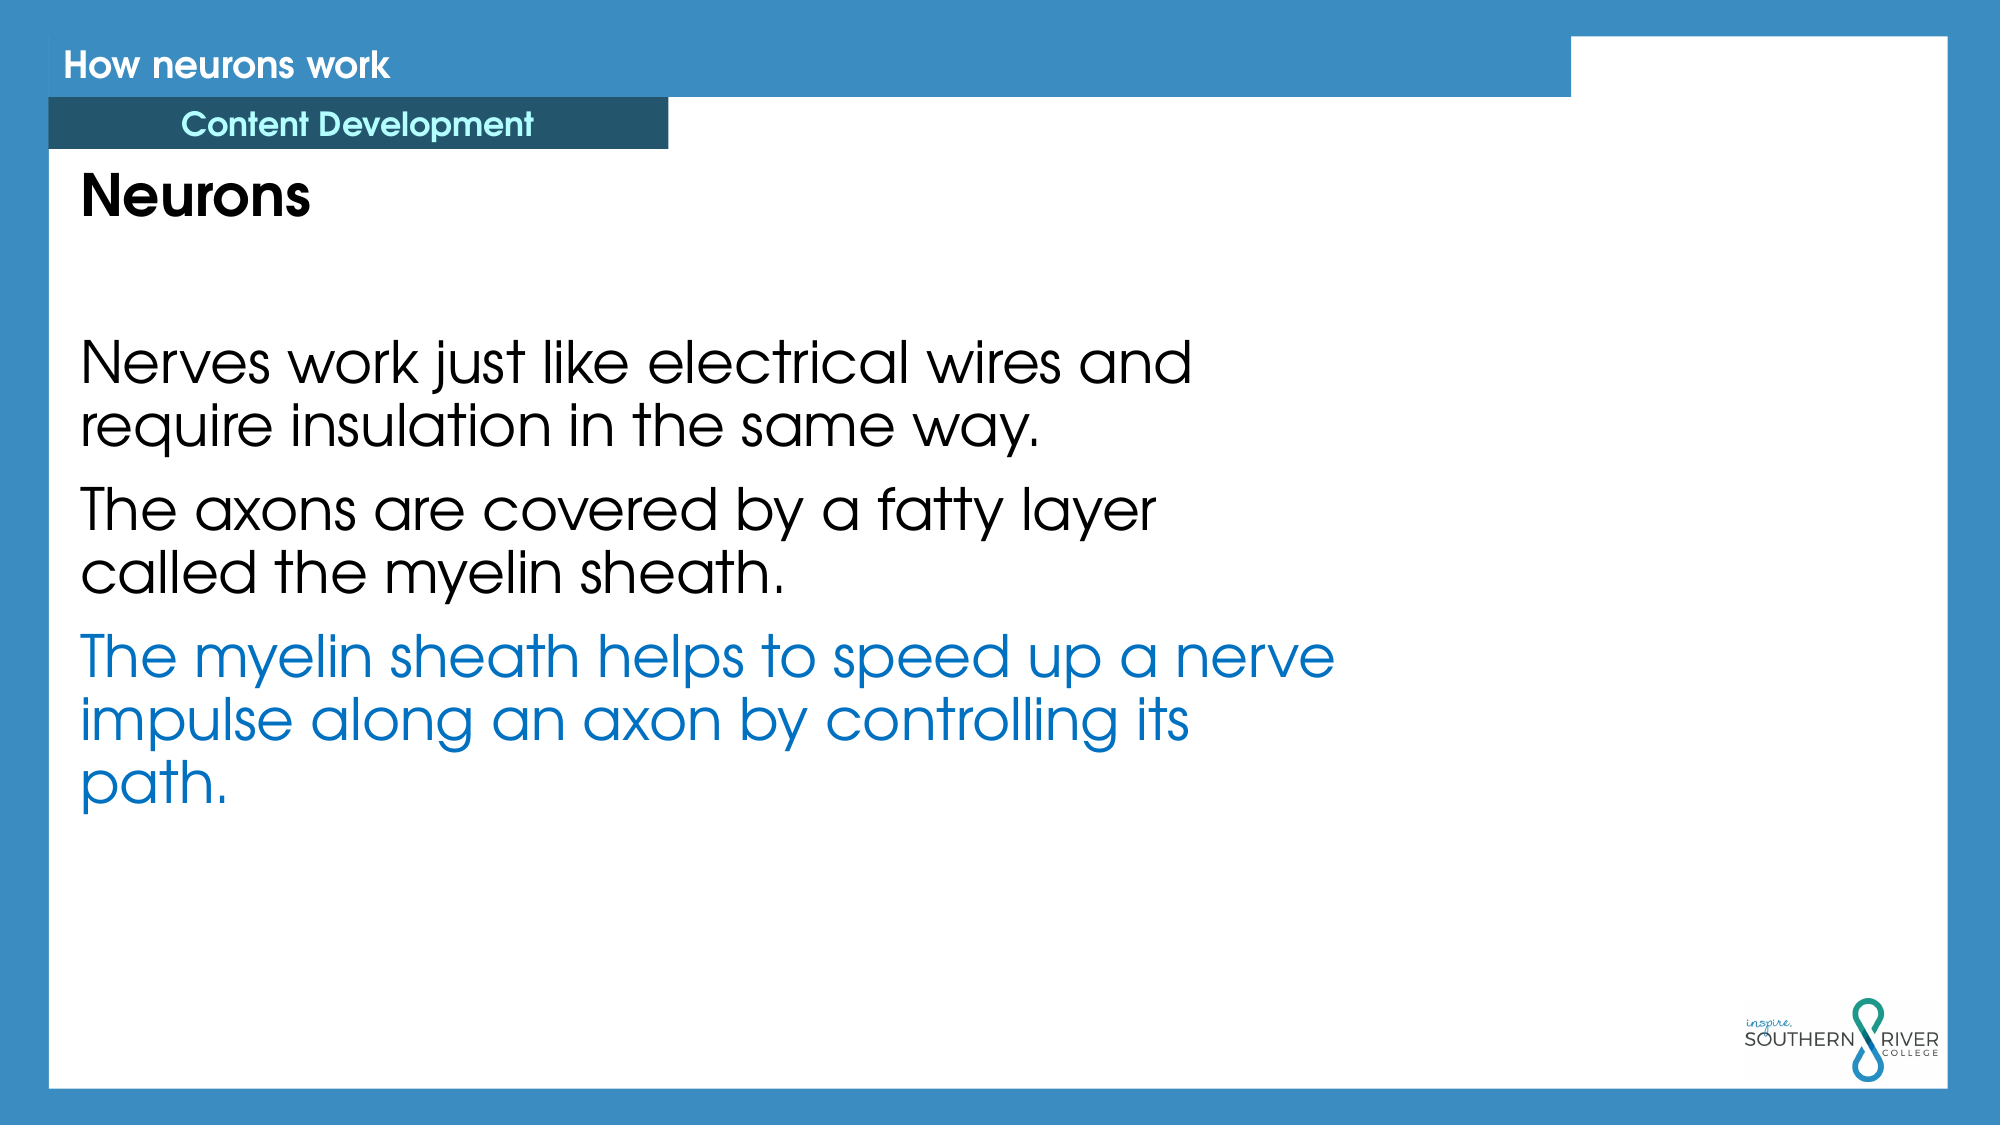

How neurons work
Neurons

Nerves work just like electrical wires and require insulation in the same way.
The axons are covered by a fatty layer called the myelin sheath.
The myelin sheath helps to speed up a nerve impulse along an axon by controlling its path.